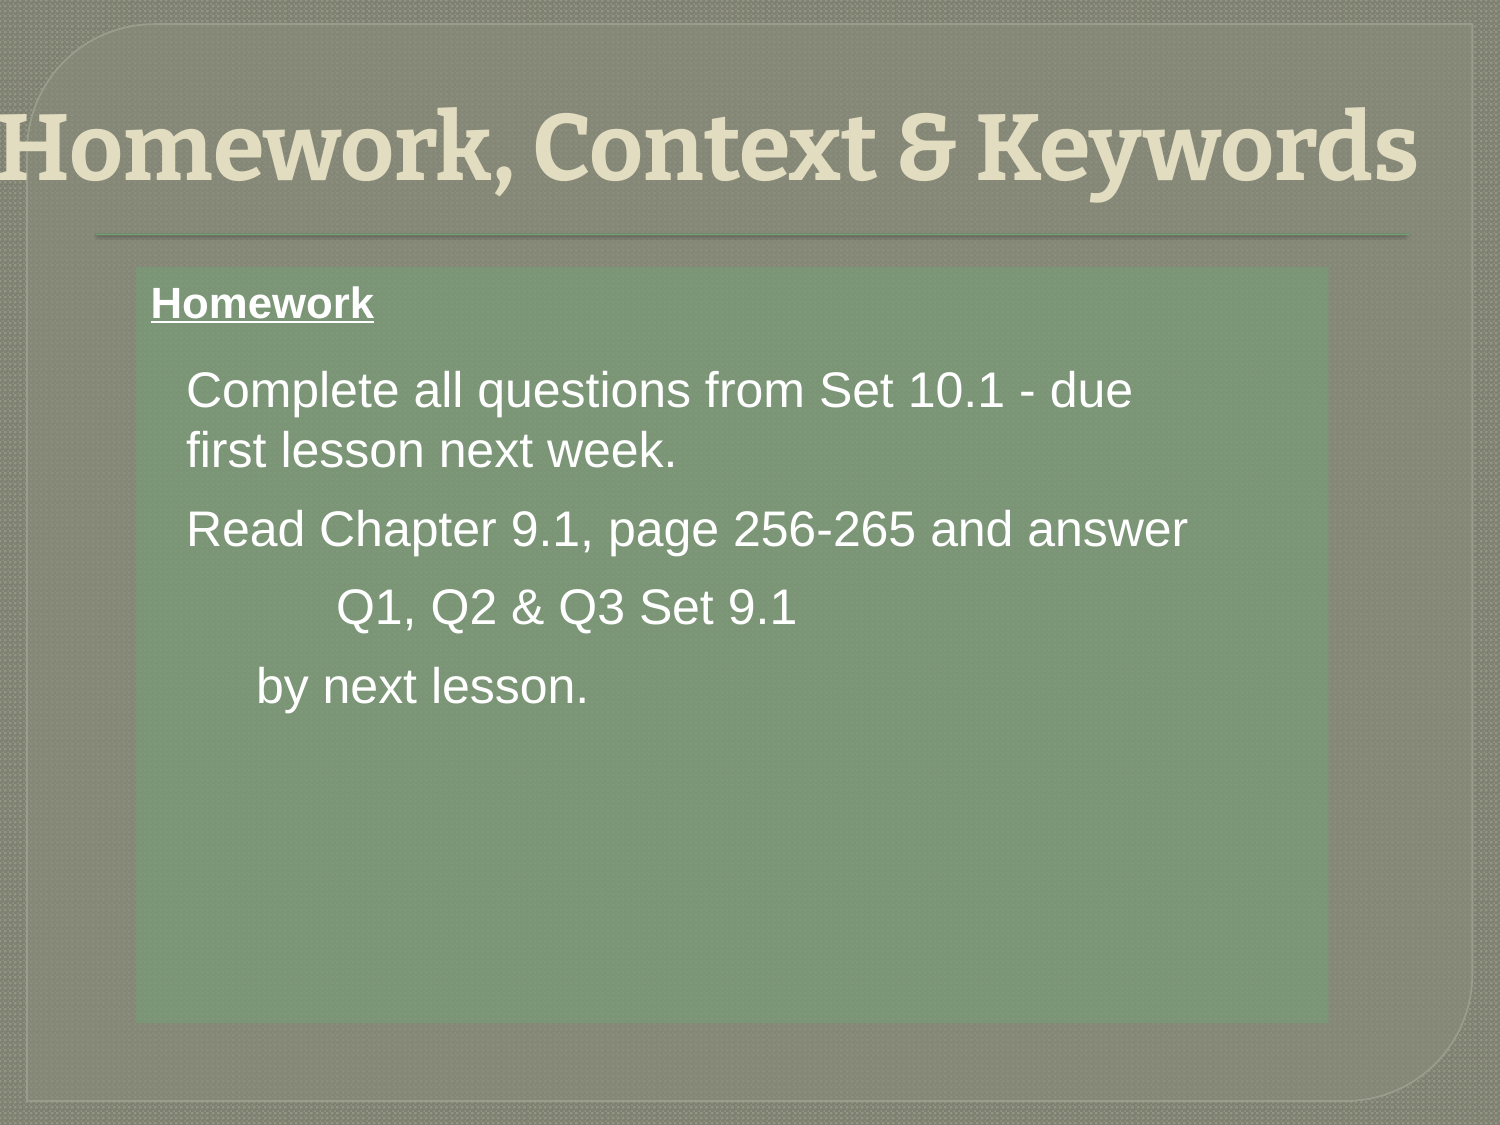

# Homework, Context & Keywords
Homework

Complete all questions from Set 10.1 - due first lesson next week.
Read Chapter 9.1, page 256-265 and answer
	Q1, Q2 & Q3 Set 9.1
     by next lesson.